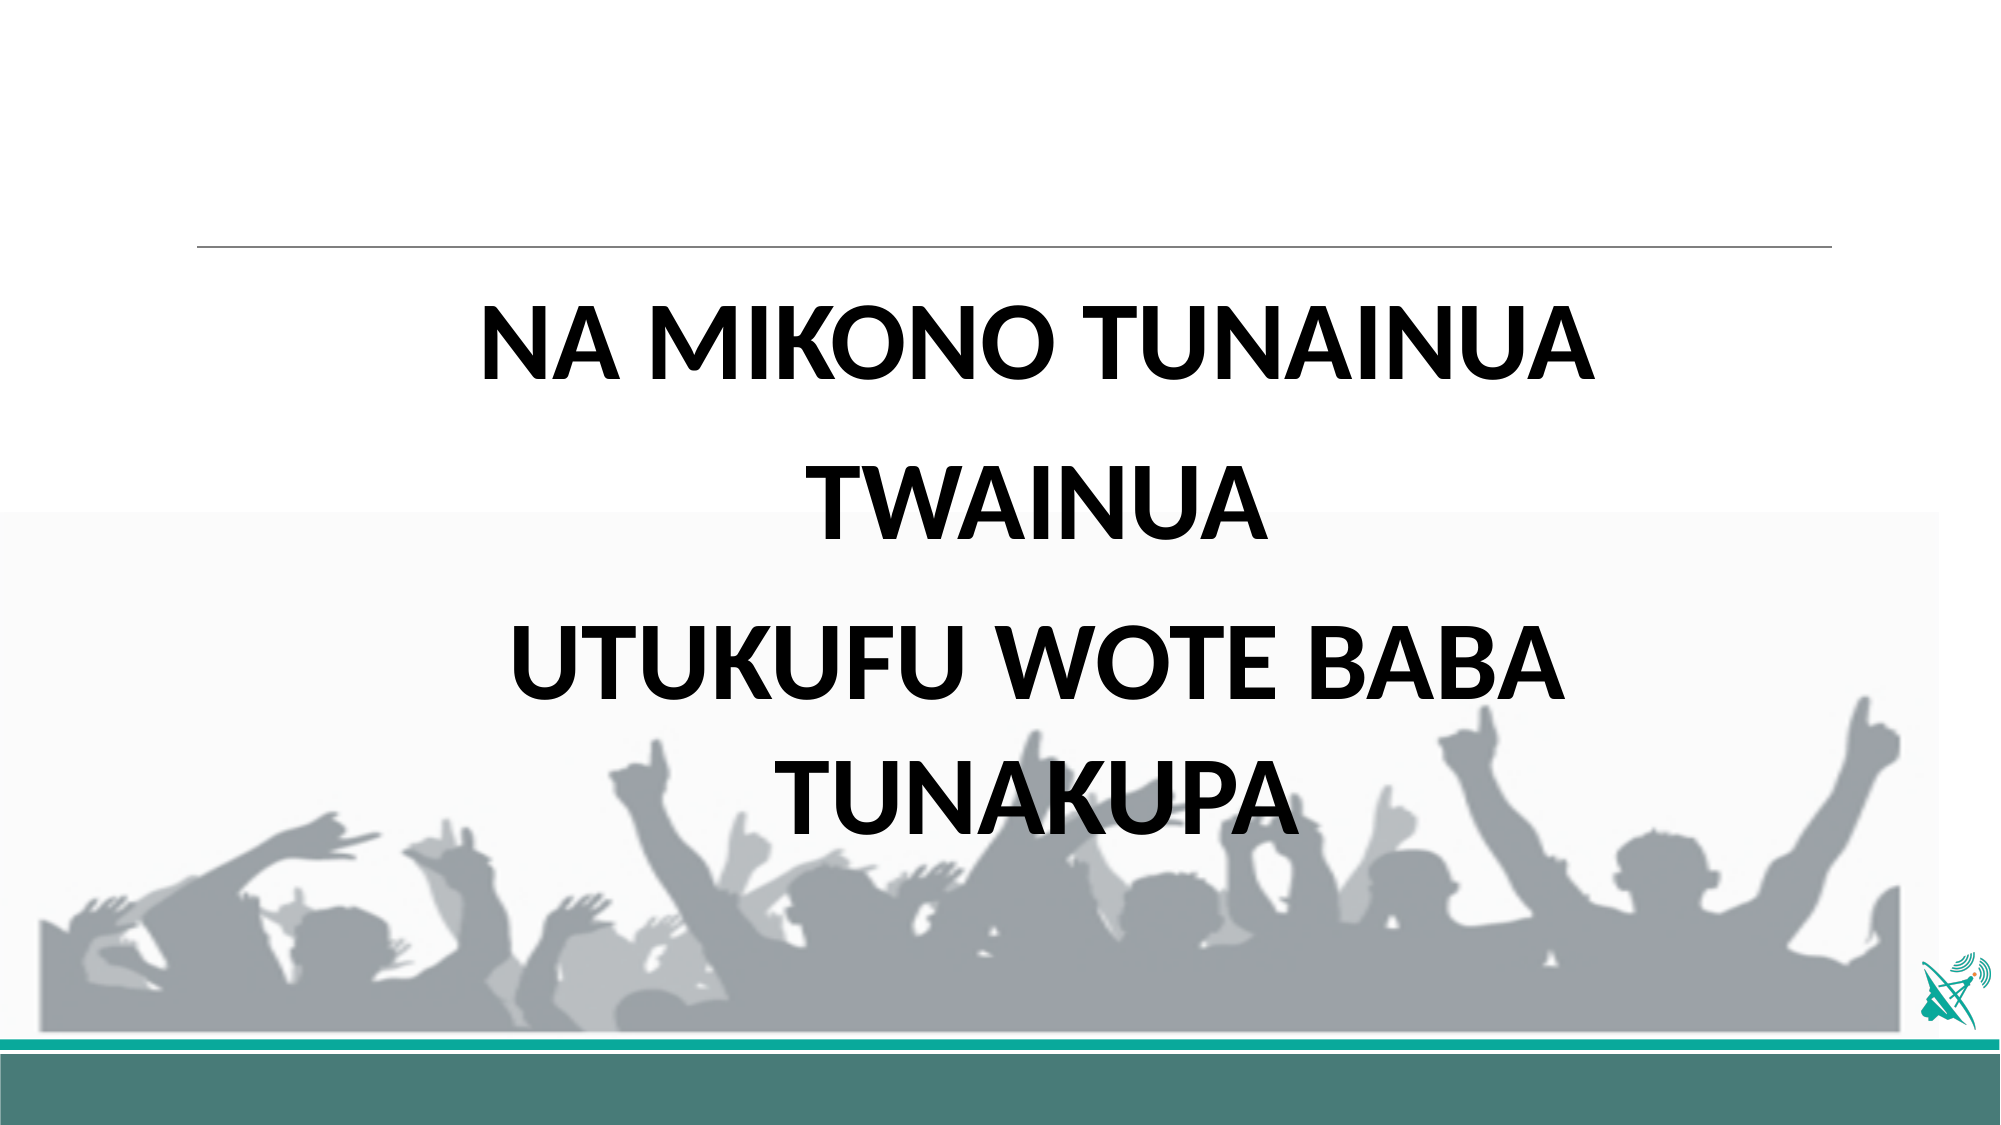

#
NA MIKONO TUNAINUA
TWAINUA
UTUKUFU WOTE BABA TUNAKUPA